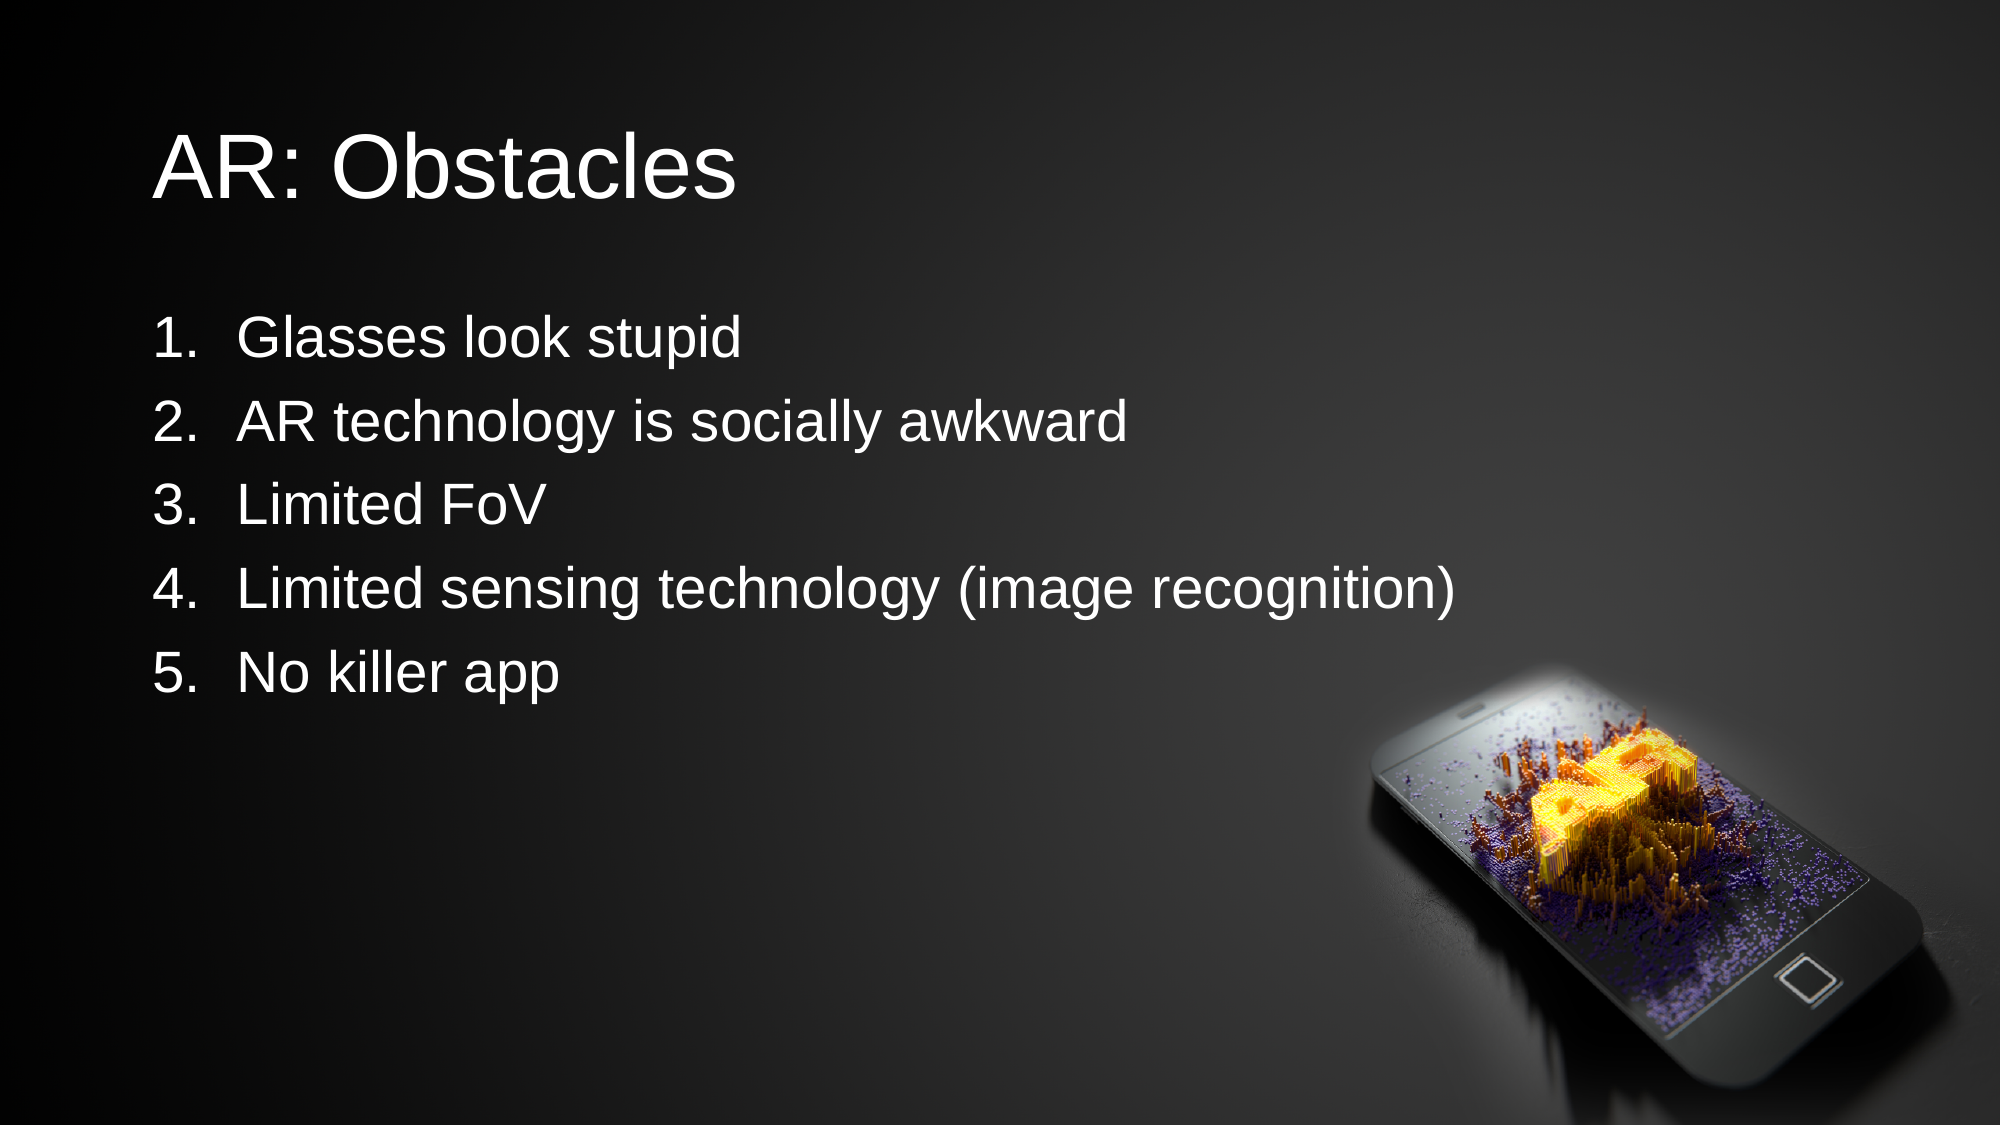

# AR: Obstacles
Glasses look stupid
AR technology is socially awkward
Limited FoV
Limited sensing technology (image recognition)
No killer app